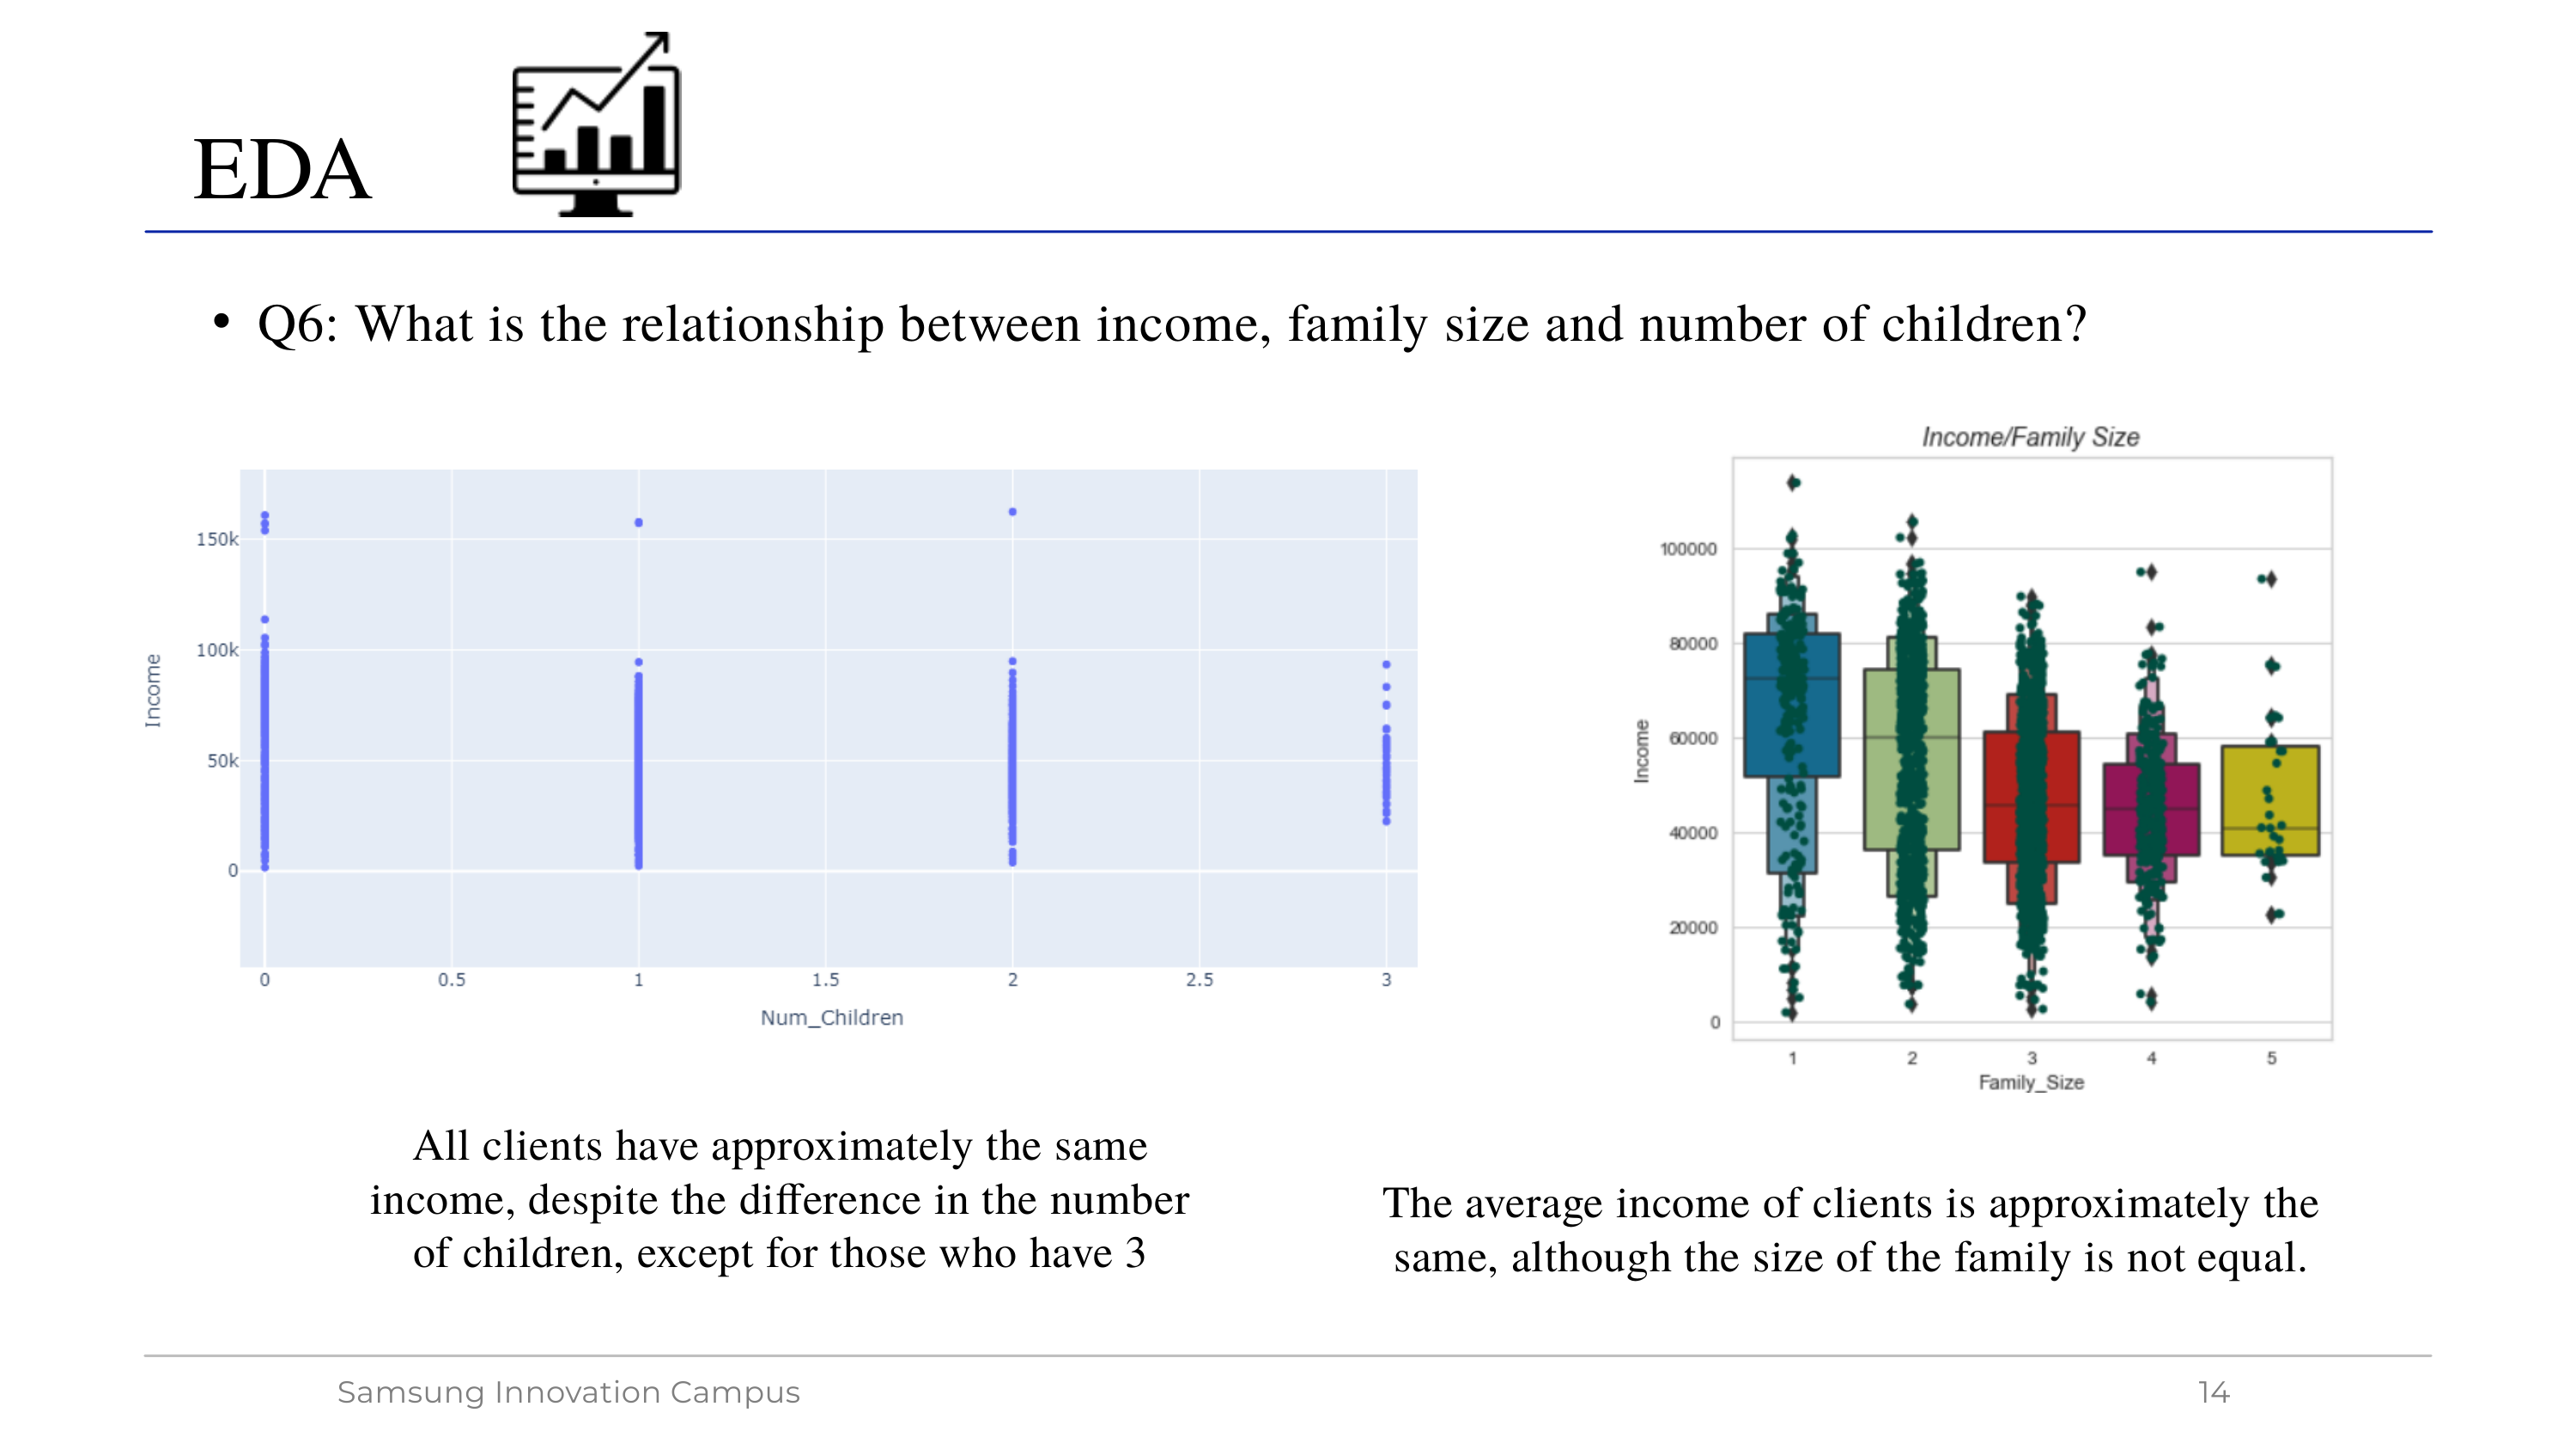

EDA

Q6: What is the relationship between income, family size and number of children?

All clients have approximately the same income, despite the difference in the number of children, except for those who have 3
The average income of clients is approximately the same, although the size of the family is not equal.

Samsung Innovation Campus
14